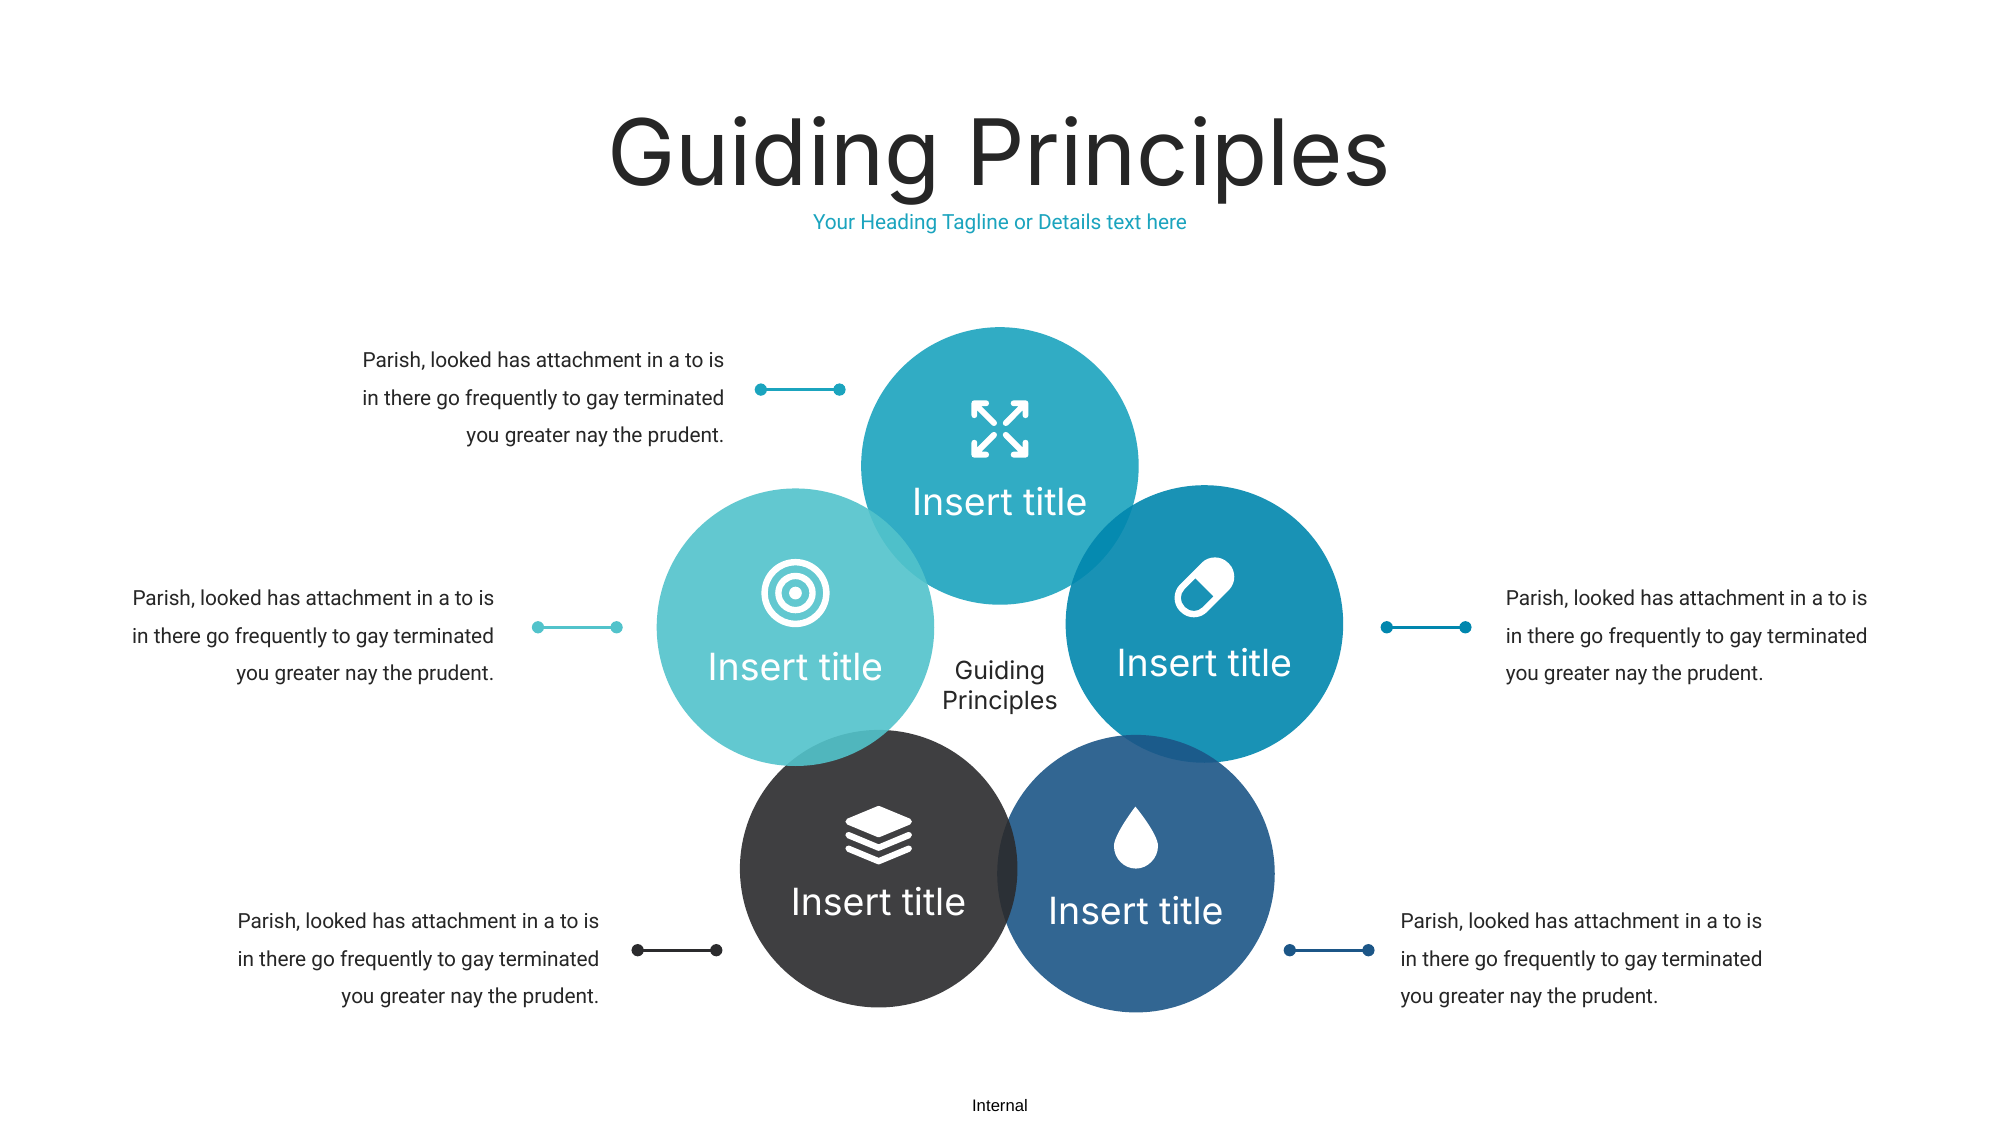

Guiding Principles
Your Heading Tagline or Details text here

Parish, looked has attachment in a to is in there go frequently to gay terminated you greater nay the prudent.

Insert title

Parish, looked has attachment in a to is in there go frequently to gay terminated you greater nay the prudent.
Parish, looked has attachment in a to is in there go frequently to gay terminated you greater nay the prudent.
Insert title
Insert title
Guiding
Principles

Insert title
Insert title
Parish, looked has attachment in a to is in there go frequently to gay terminated you greater nay the prudent.
Parish, looked has attachment in a to is in there go frequently to gay terminated you greater nay the prudent.